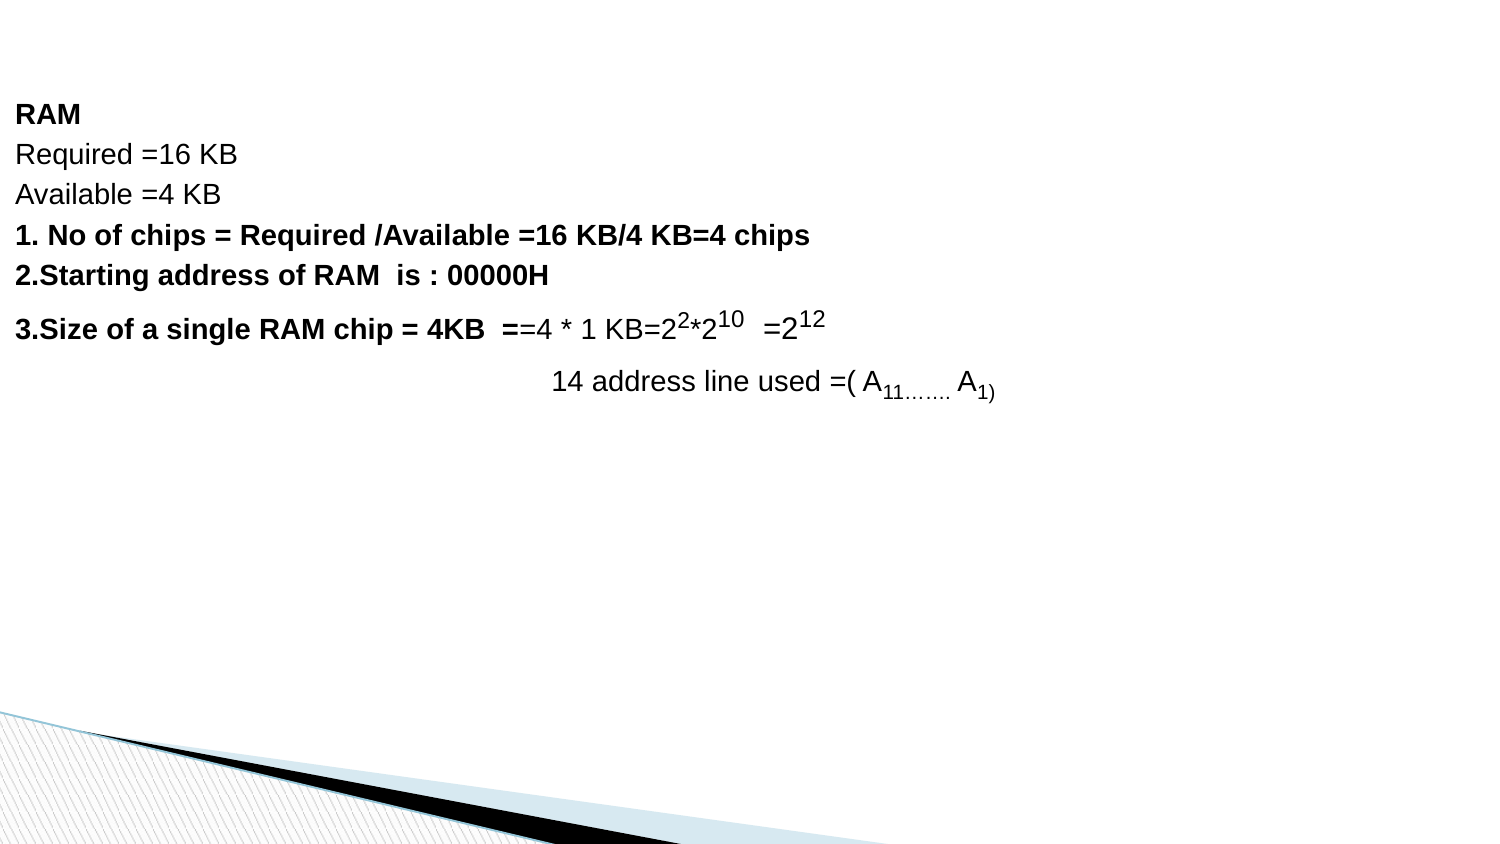

RAM
Required =16 KB
Available =4 KB
1. No of chips = Required /Available =16 KB/4 KB=4 chips
2.Starting address of RAM  is : 00000H
3.Size of a single RAM chip = 4KB  ==4 * 1 KB=22*210  =212
                                                                 14 address line used =( A11……. A1)